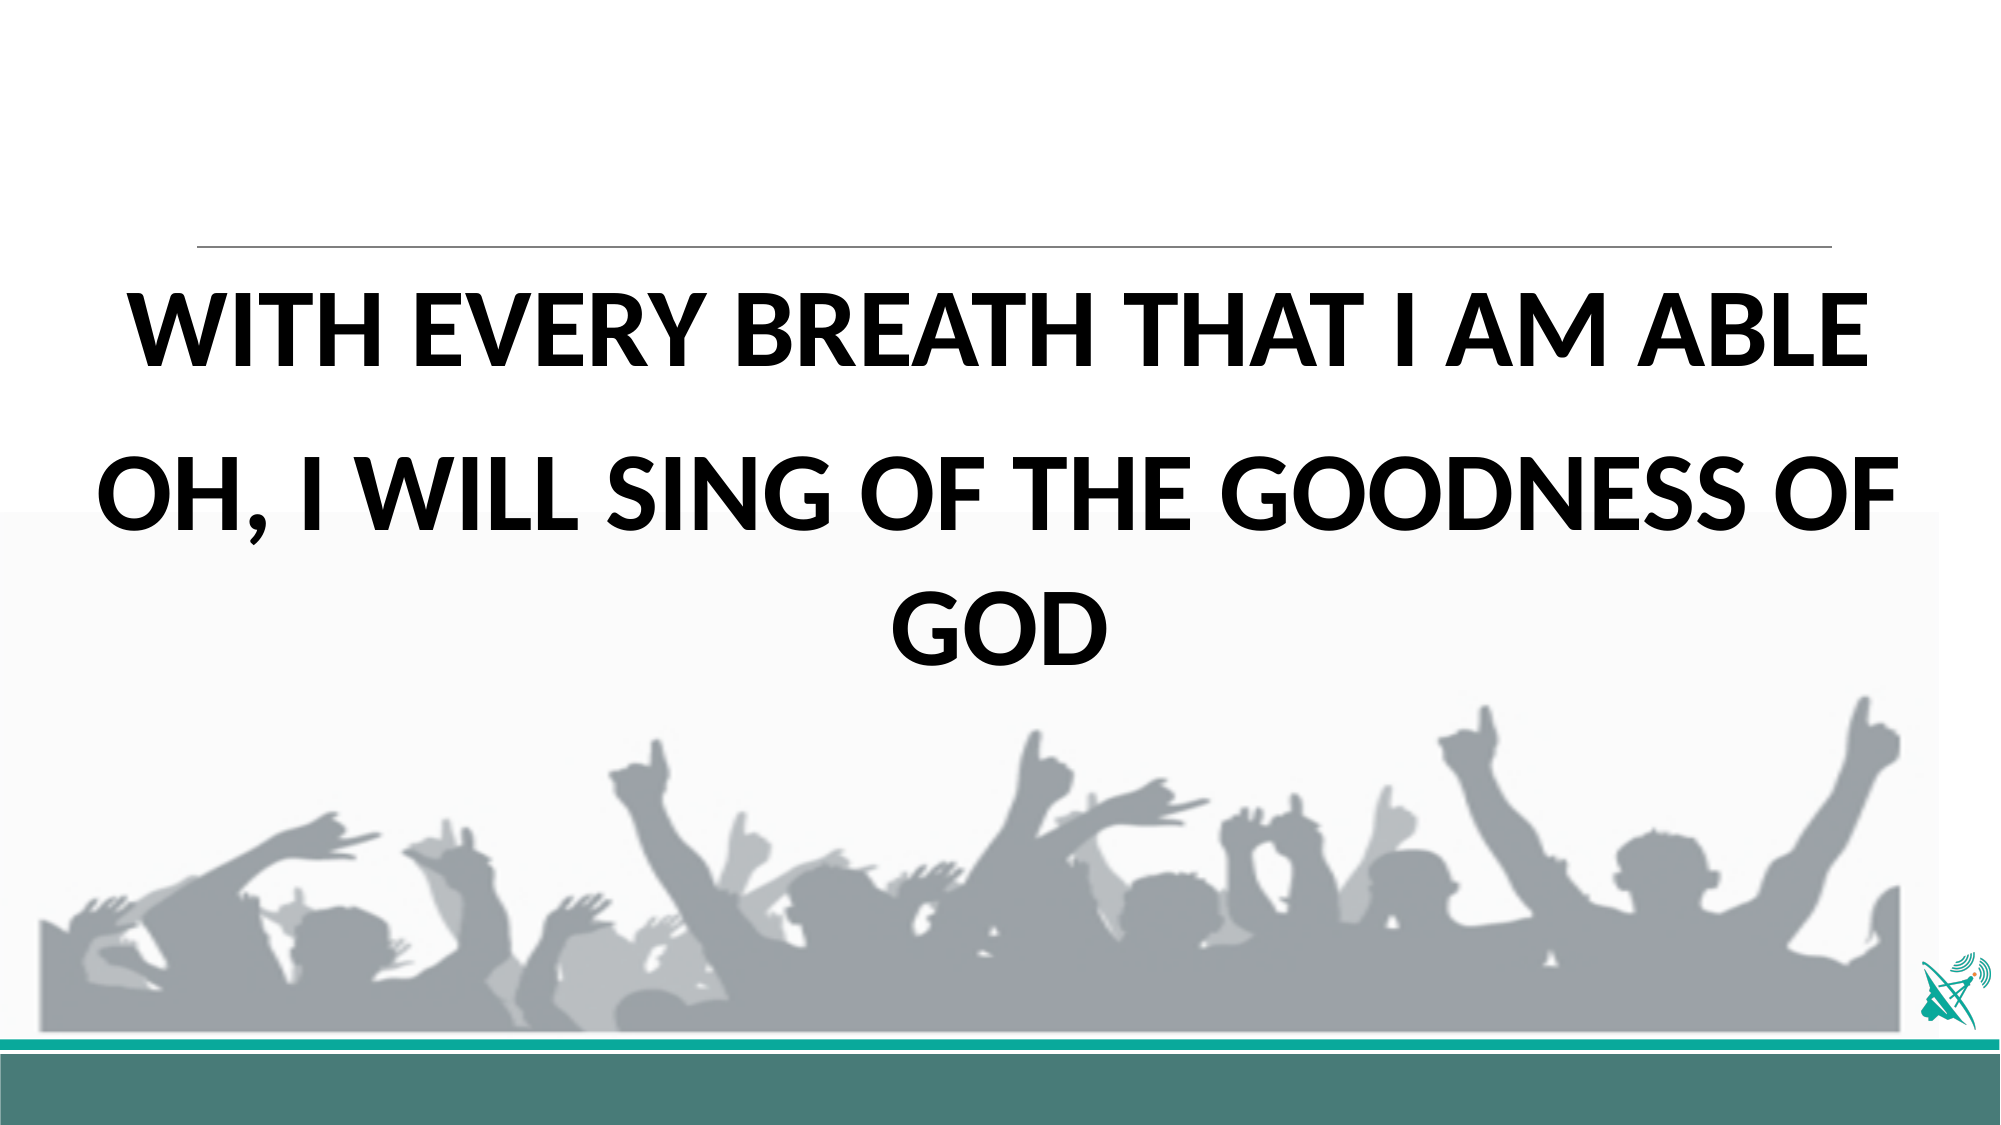

WITH EVERY BREATH THAT I AM ABLE
OH, I WILL SING OF THE GOODNESS OF GOD